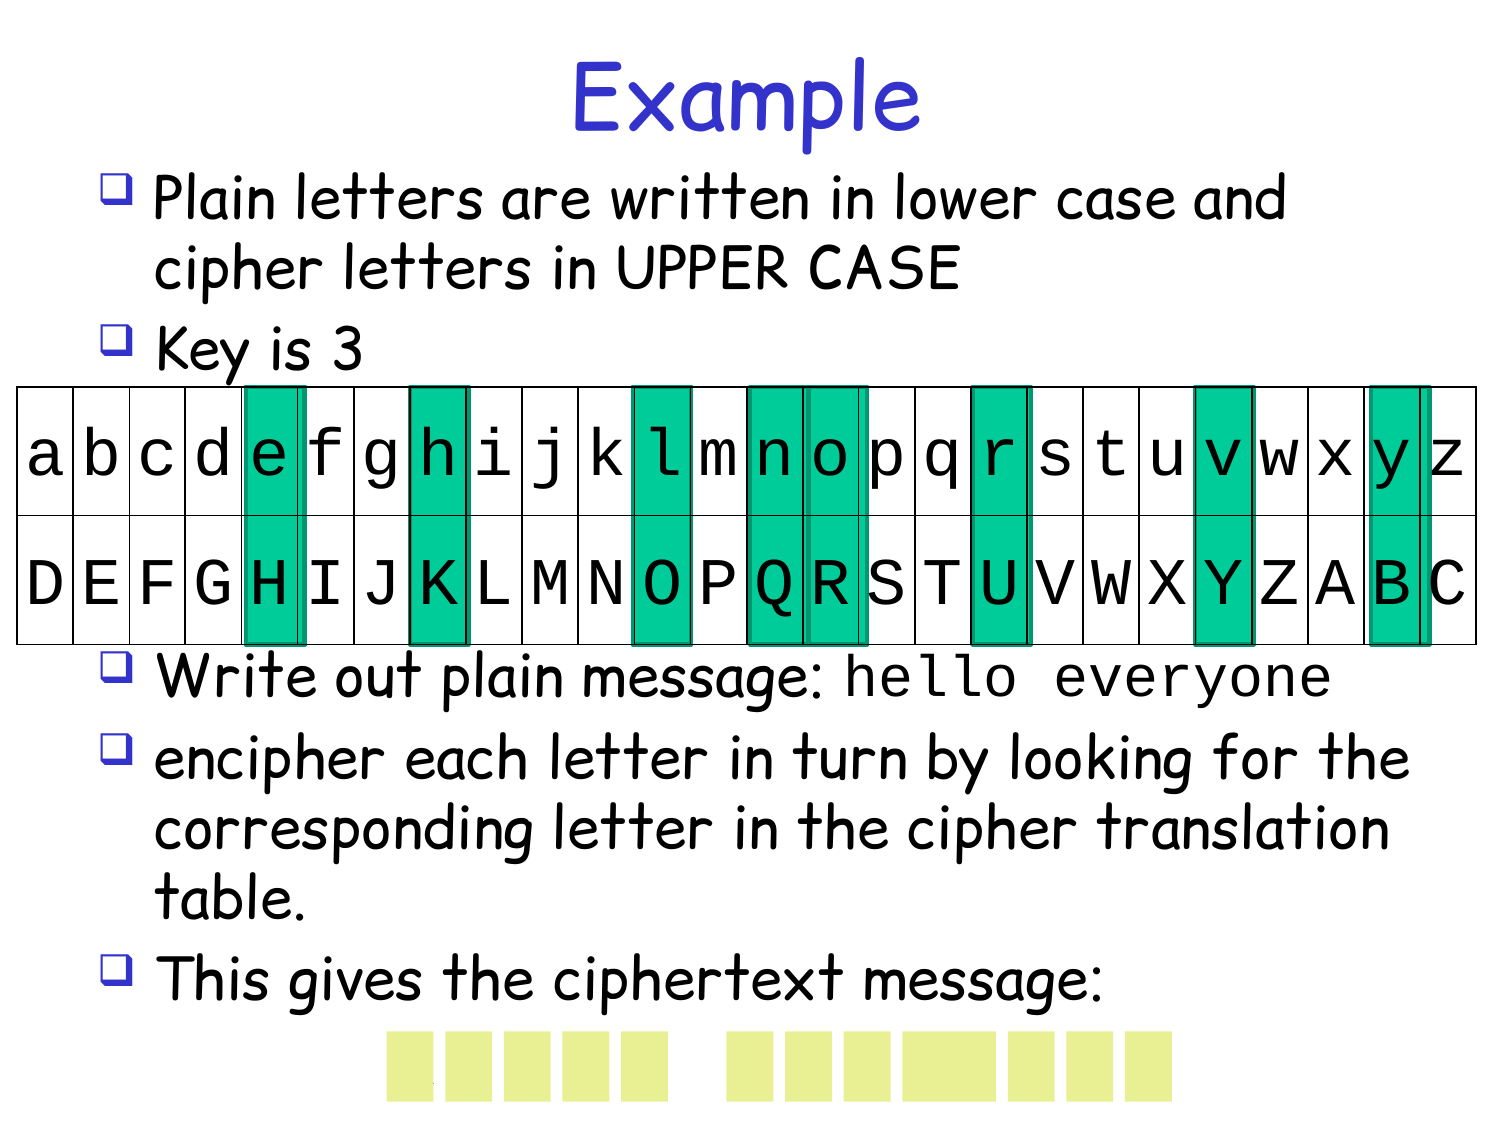

# Example
Plain letters are written in lower case and cipher letters in UPPER CASE
Key is 3

Write out plain message: hello everyone
encipher each letter in turn by looking for the corresponding letter in the cipher translation table.
This gives the ciphertext message:

| a | b | c | d | e | f | g | h | i | j | k | l | m | n | o | p | q | r | s | t | u | v | w | x | y | z |
| --- | --- | --- | --- | --- | --- | --- | --- | --- | --- | --- | --- | --- | --- | --- | --- | --- | --- | --- | --- | --- | --- | --- | --- | --- | --- |
| D | E | F | G | H | I | J | K | L | M | N | O | P | Q | R | S | T | U | V | W | X | Y | Z | A | B | C |

| K | H | O | O | R |  | H | Y | H | U | B | R | Q | H |
| --- | --- | --- | --- | --- | --- | --- | --- | --- | --- | --- | --- | --- | --- |